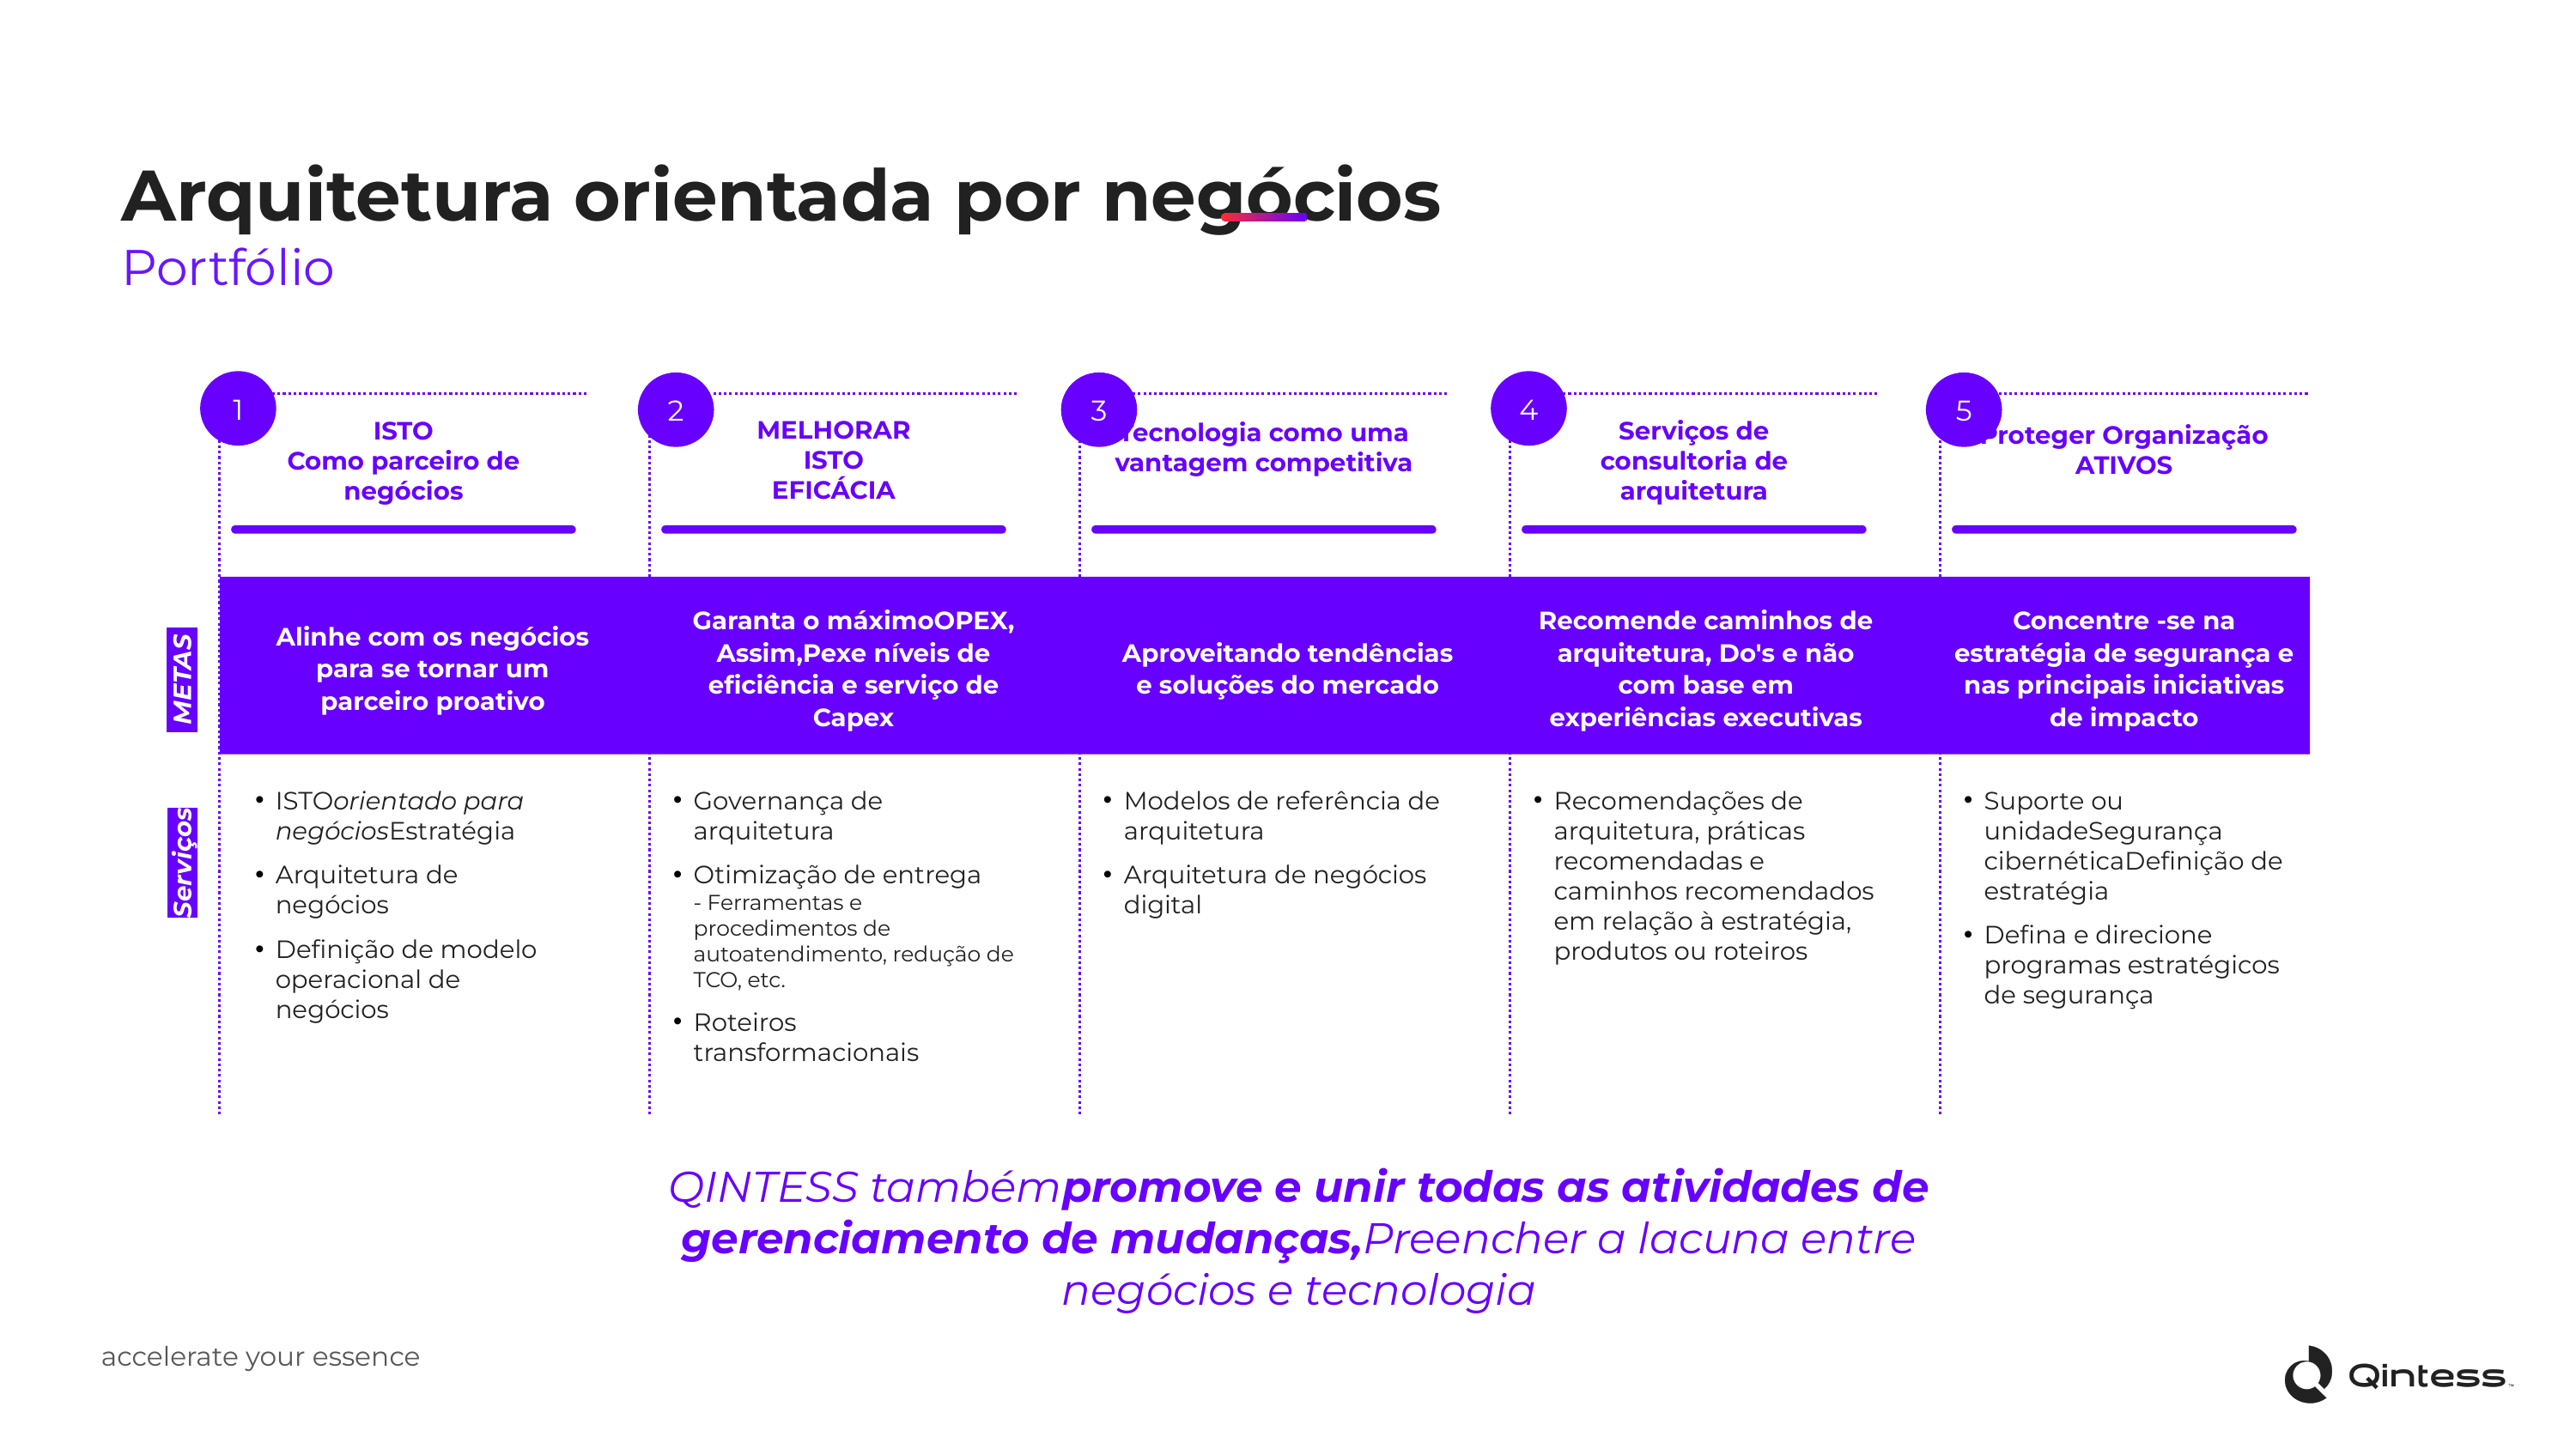

Arquitetura orientada por negócios
Portfólio

1
4
2
3
5

MELHORAR
ISTO
EFICÁCIA
ISTO
Como parceiro de negócios
Serviços de consultoria de arquitetura
Tecnologia como uma vantagem competitiva
Proteger Organização
ATIVOS

Alinhe com os negócios para se tornar um parceiro proativo
Garanta o máximoOPEX, Assim,Pexe níveis de eficiência e serviço de Capex
Aproveitando tendências e soluções do mercado
Recomende caminhos de arquitetura, Do's e não com base em experiências executivas
Concentre -se na estratégia de segurança e nas principais iniciativas de impacto
   METAS
ISTOorientado para negóciosEstratégia
Arquitetura de negócios
Definição de modelo operacional de negócios
Governança de arquitetura
Otimização de entrega
- Ferramentas e procedimentos de autoatendimento, redução de TCO, etc.
Roteiros transformacionais
Modelos de referência de arquitetura
Arquitetura de negócios digital

Recomendações de arquitetura, práticas recomendadas e caminhos recomendados em relação à estratégia, produtos ou roteiros

Suporte ou unidadeSegurança cibernéticaDefinição de estratégia
Defina e direcione programas estratégicos de segurança
Serviços
QINTESS tambémpromove e unir todas as atividades de gerenciamento de mudanças,Preencher a lacuna entre negócios e tecnologia